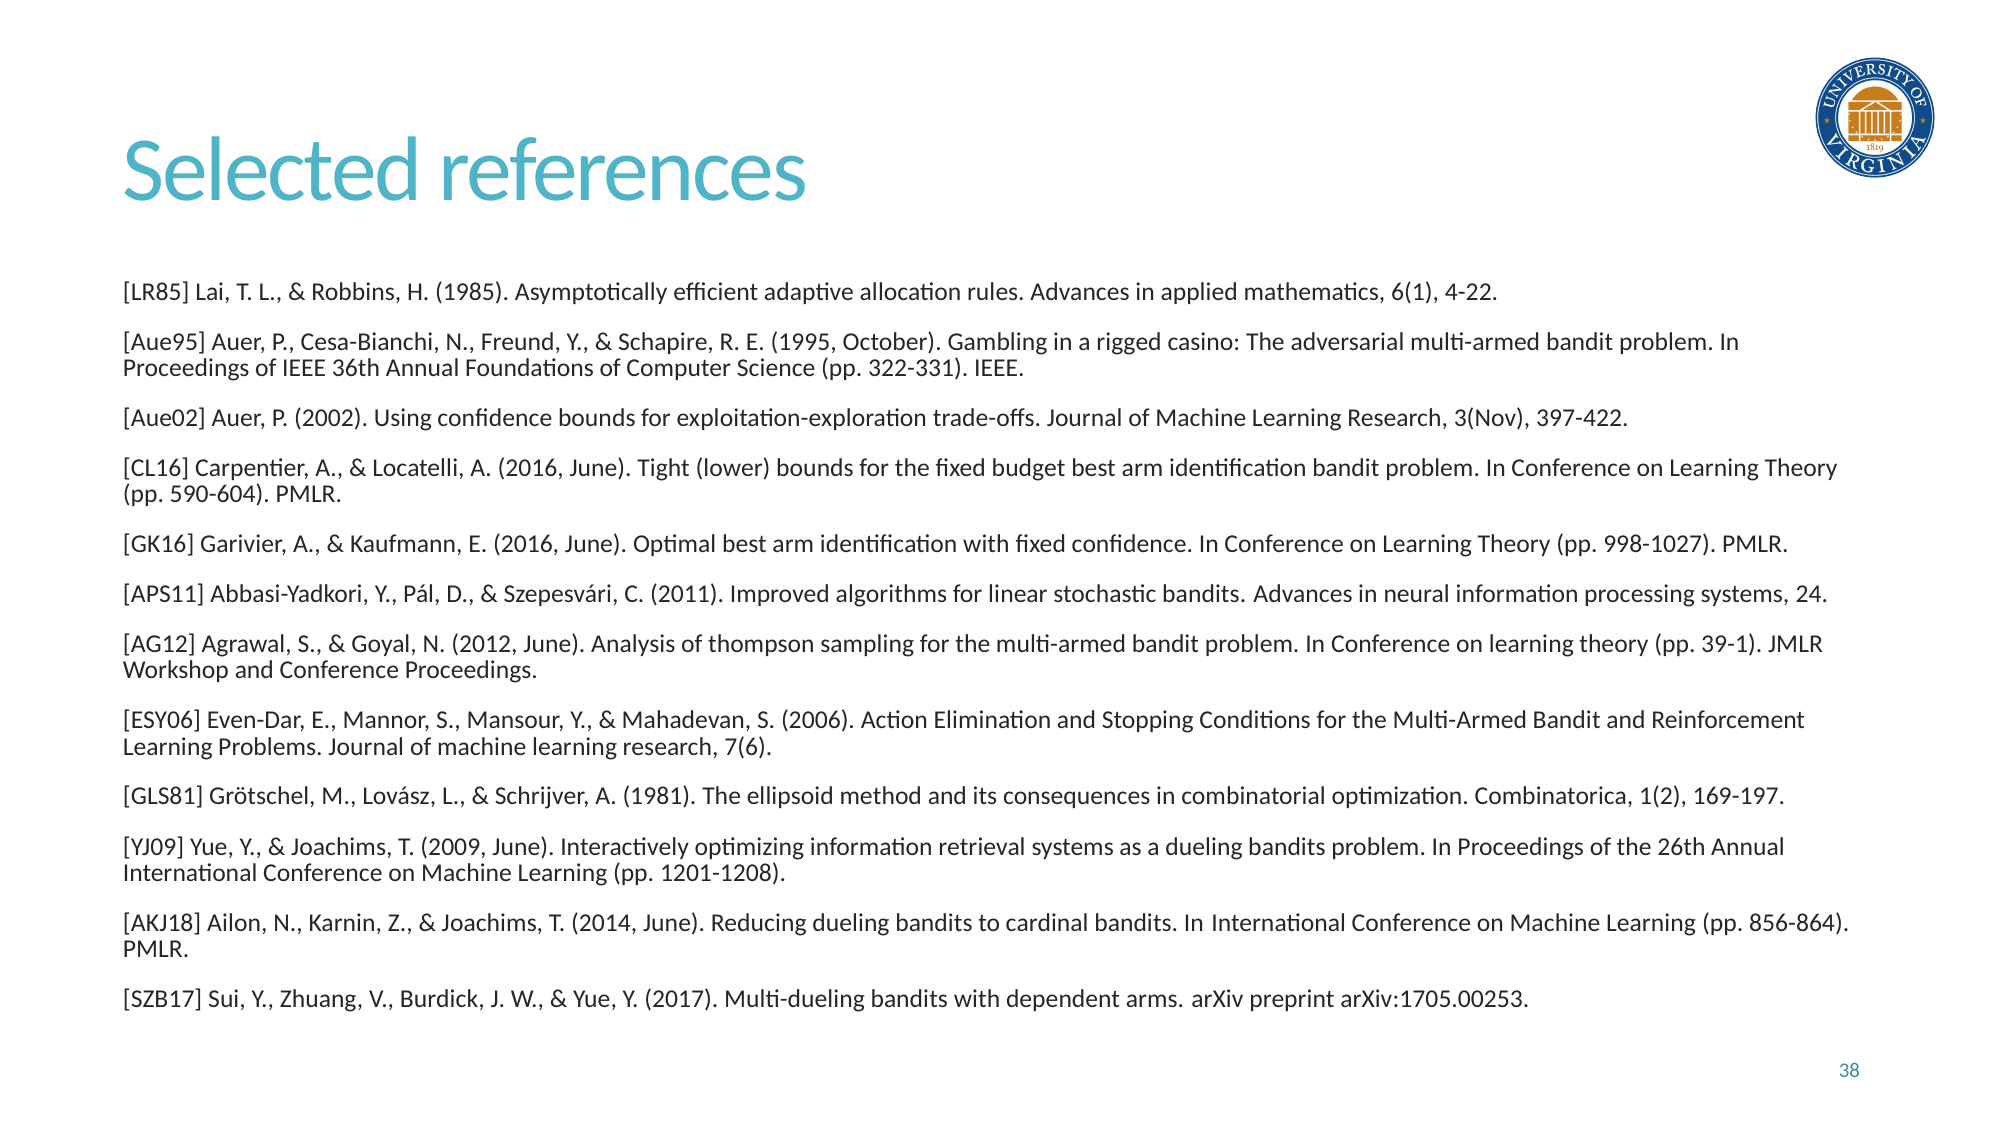

# Selected references
[LR85] Lai, T. L., & Robbins, H. (1985). Asymptotically efficient adaptive allocation rules. Advances in applied mathematics, 6(1), 4-22.
[Aue95] Auer, P., Cesa-Bianchi, N., Freund, Y., & Schapire, R. E. (1995, October). Gambling in a rigged casino: The adversarial multi-armed bandit problem. In Proceedings of IEEE 36th Annual Foundations of Computer Science (pp. 322-331). IEEE.
[Aue02] Auer, P. (2002). Using confidence bounds for exploitation-exploration trade-offs. Journal of Machine Learning Research, 3(Nov), 397-422.
[CL16] Carpentier, A., & Locatelli, A. (2016, June). Tight (lower) bounds for the fixed budget best arm identification bandit problem. In Conference on Learning Theory (pp. 590-604). PMLR.
[GK16] Garivier, A., & Kaufmann, E. (2016, June). Optimal best arm identification with fixed confidence. In Conference on Learning Theory (pp. 998-1027). PMLR.
[APS11] Abbasi-Yadkori, Y., Pál, D., & Szepesvári, C. (2011). Improved algorithms for linear stochastic bandits. Advances in neural information processing systems, 24.
[AG12] Agrawal, S., & Goyal, N. (2012, June). Analysis of thompson sampling for the multi-armed bandit problem. In Conference on learning theory (pp. 39-1). JMLR Workshop and Conference Proceedings.
[ESY06] Even-Dar, E., Mannor, S., Mansour, Y., & Mahadevan, S. (2006). Action Elimination and Stopping Conditions for the Multi-Armed Bandit and Reinforcement Learning Problems. Journal of machine learning research, 7(6).
[GLS81] Grötschel, M., Lovász, L., & Schrijver, A. (1981). The ellipsoid method and its consequences in combinatorial optimization. Combinatorica, 1(2), 169-197.
[YJ09] Yue, Y., & Joachims, T. (2009, June). Interactively optimizing information retrieval systems as a dueling bandits problem. In Proceedings of the 26th Annual International Conference on Machine Learning (pp. 1201-1208).
[AKJ18] Ailon, N., Karnin, Z., & Joachims, T. (2014, June). Reducing dueling bandits to cardinal bandits. In International Conference on Machine Learning (pp. 856-864). PMLR.
[SZB17] Sui, Y., Zhuang, V., Burdick, J. W., & Yue, Y. (2017). Multi-dueling bandits with dependent arms. arXiv preprint arXiv:1705.00253.
38